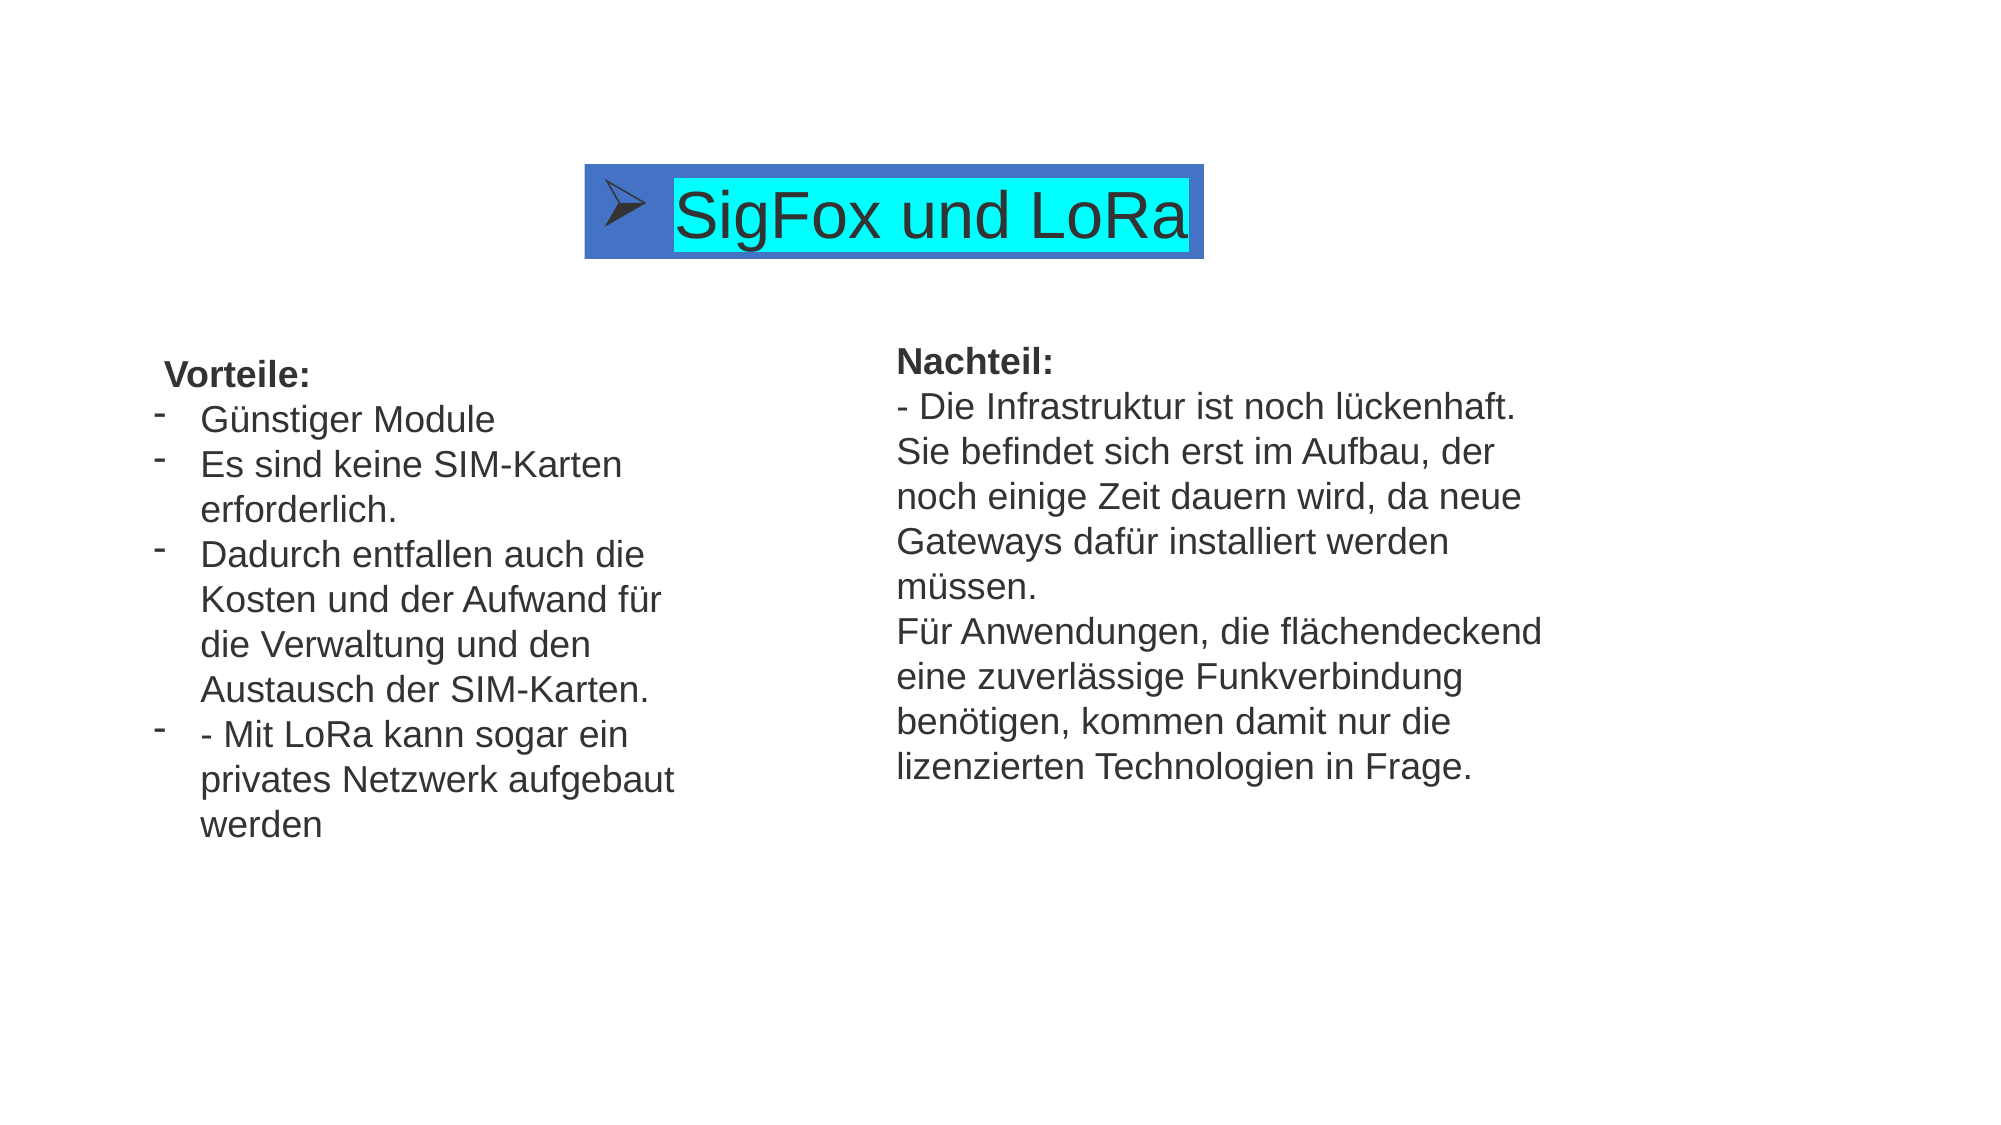

SigFox und LoRa
Nachteil:
- Die Infrastruktur ist noch lückenhaft. Sie befindet sich erst im Aufbau, der noch einige Zeit dauern wird, da neue Gateways dafür installiert werden müssen.
Für Anwendungen, die flächendeckend eine zuverlässige Funkverbindung benötigen, kommen damit nur die lizenzierten Technologien in Frage.
 Vorteile:
Günstiger Module
Es sind keine SIM-Karten erforderlich.
Dadurch entfallen auch die Kosten und der Aufwand für die Verwaltung und den Austausch der SIM-Karten.
- Mit LoRa kann sogar ein privates Netzwerk aufgebaut werden